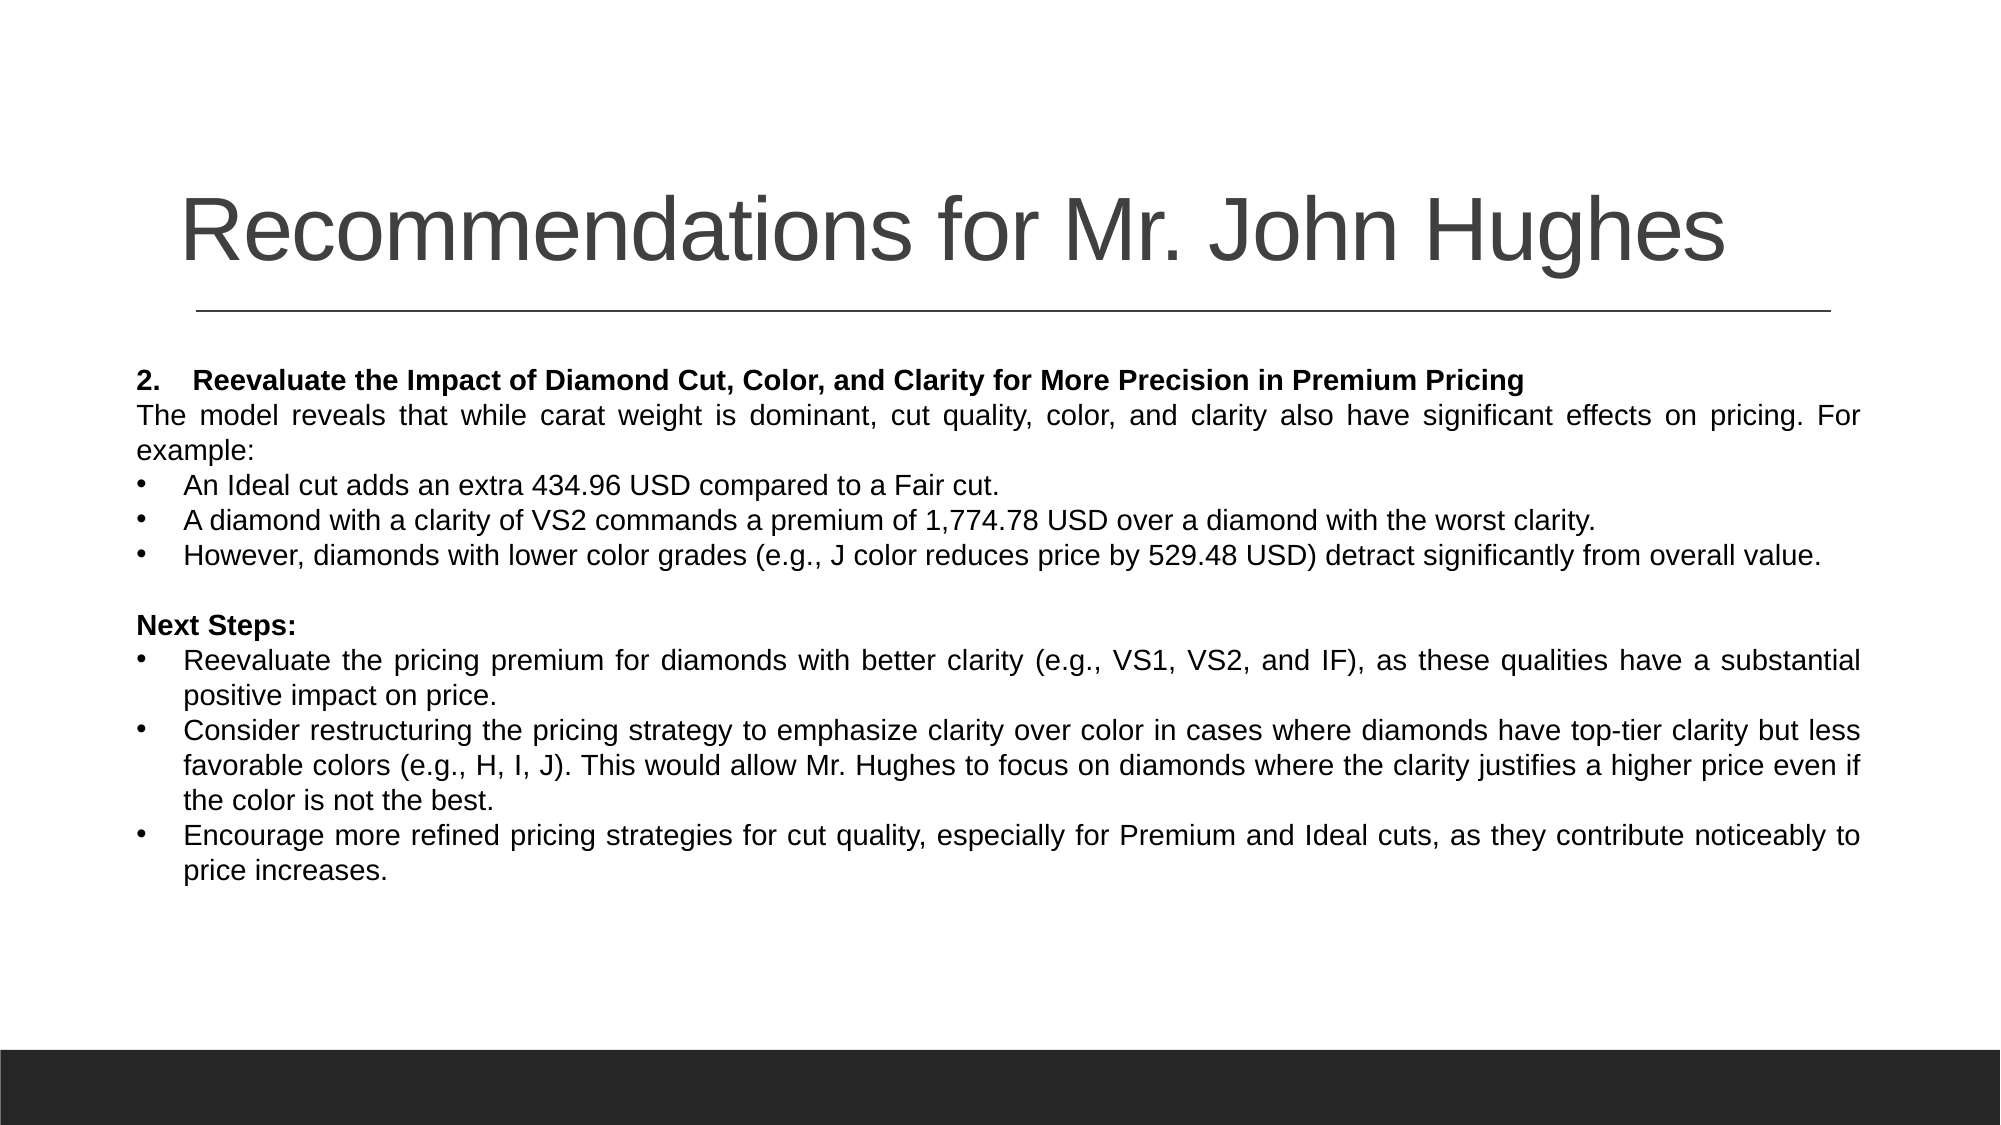

# Recommendations for Mr. John Hughes
Reevaluate the Impact of Diamond Cut, Color, and Clarity for More Precision in Premium Pricing
The model reveals that while carat weight is dominant, cut quality, color, and clarity also have significant effects on pricing. For example:
An Ideal cut adds an extra 434.96 USD compared to a Fair cut.
A diamond with a clarity of VS2 commands a premium of 1,774.78 USD over a diamond with the worst clarity.
However, diamonds with lower color grades (e.g., J color reduces price by 529.48 USD) detract significantly from overall value.

Next Steps:
Reevaluate the pricing premium for diamonds with better clarity (e.g., VS1, VS2, and IF), as these qualities have a substantial positive impact on price.
Consider restructuring the pricing strategy to emphasize clarity over color in cases where diamonds have top-tier clarity but less favorable colors (e.g., H, I, J). This would allow Mr. Hughes to focus on diamonds where the clarity justifies a higher price even if the color is not the best.
Encourage more refined pricing strategies for cut quality, especially for Premium and Ideal cuts, as they contribute noticeably to price increases.